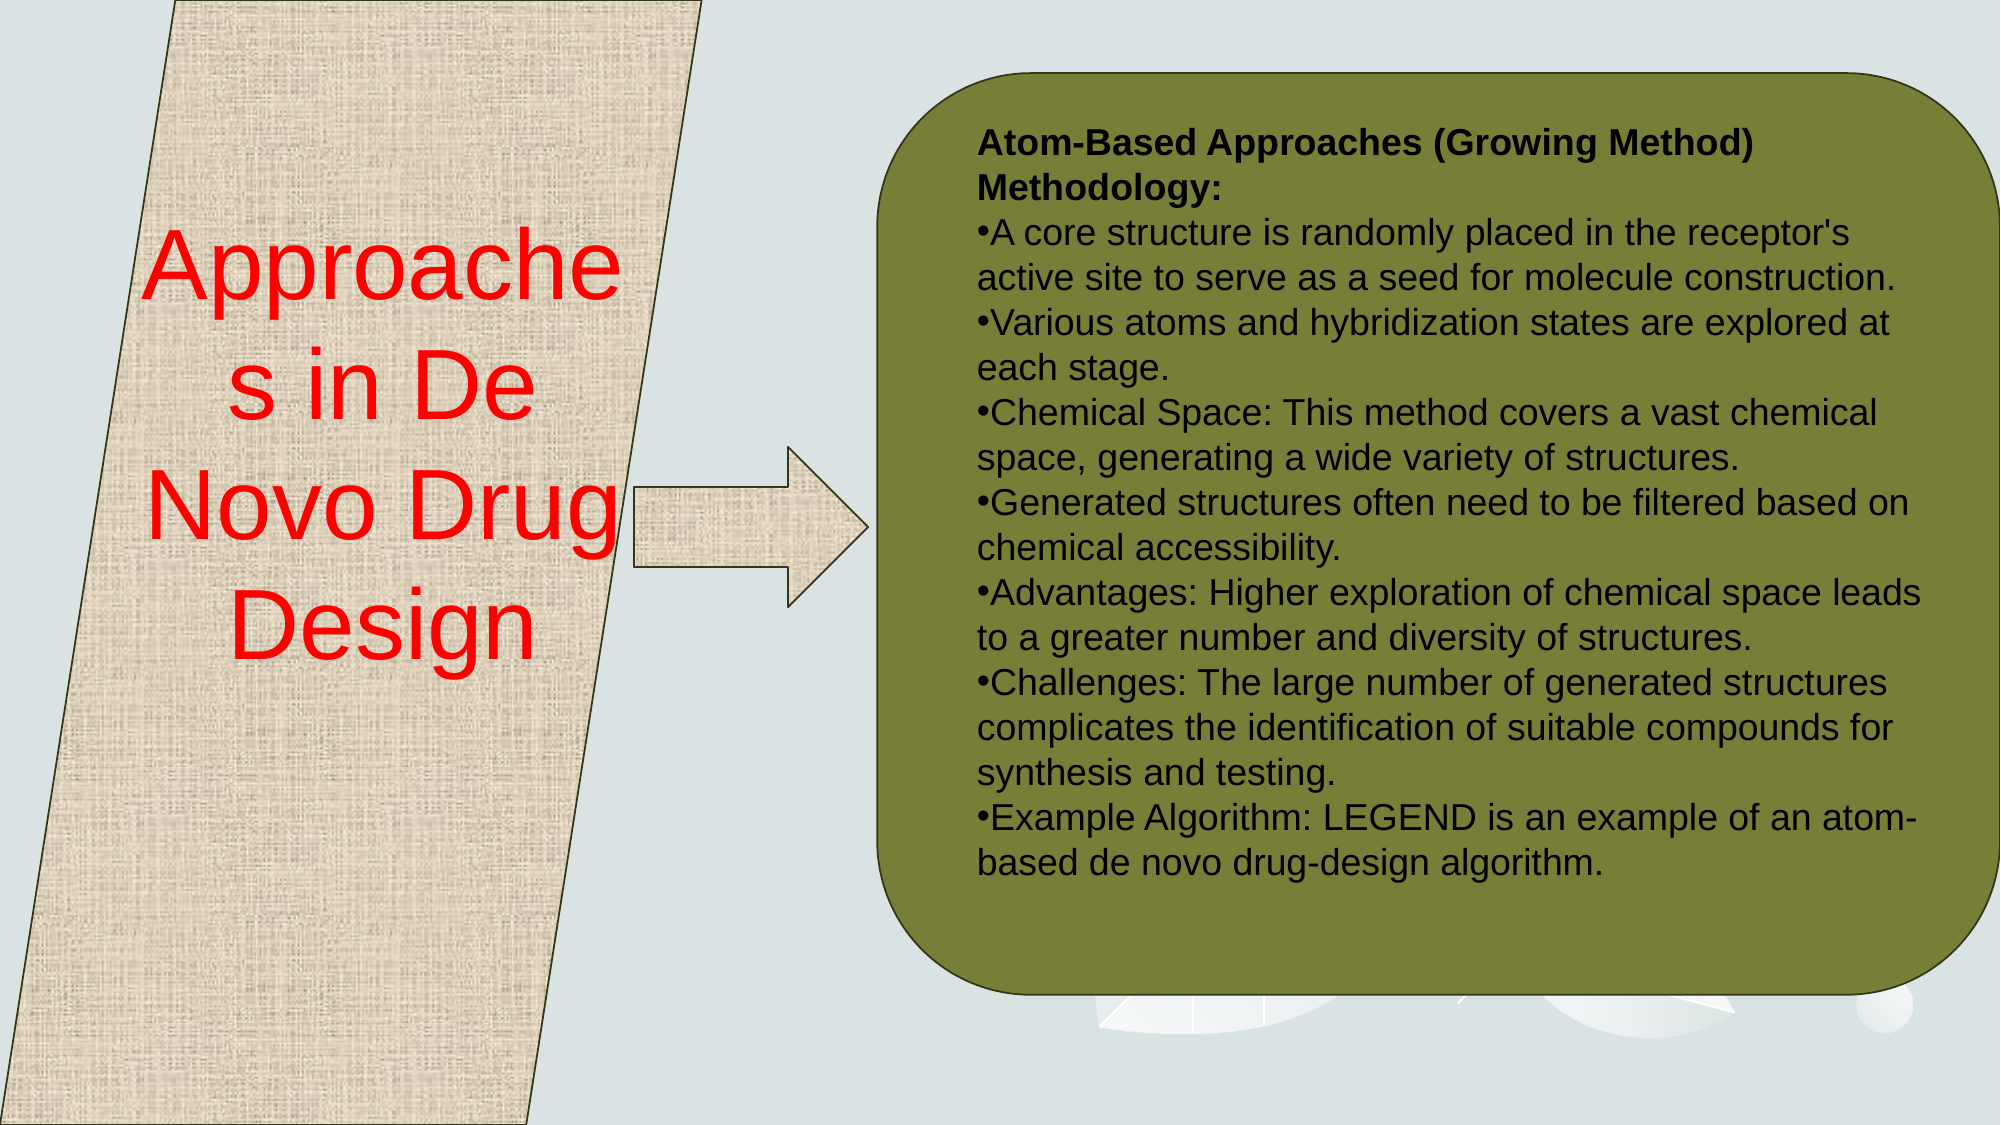

Atom-Based Approaches (Growing Method)
Methodology:
A core structure is randomly placed in the receptor's active site to serve as a seed for molecule construction.
Various atoms and hybridization states are explored at each stage.
Chemical Space: This method covers a vast chemical space, generating a wide variety of structures.
Generated structures often need to be filtered based on chemical accessibility.
Advantages: Higher exploration of chemical space leads to a greater number and diversity of structures.
Challenges: The large number of generated structures complicates the identification of suitable compounds for synthesis and testing.
Example Algorithm: LEGEND is an example of an atom-based de novo drug-design algorithm.

Approaches in De Novo Drug Design